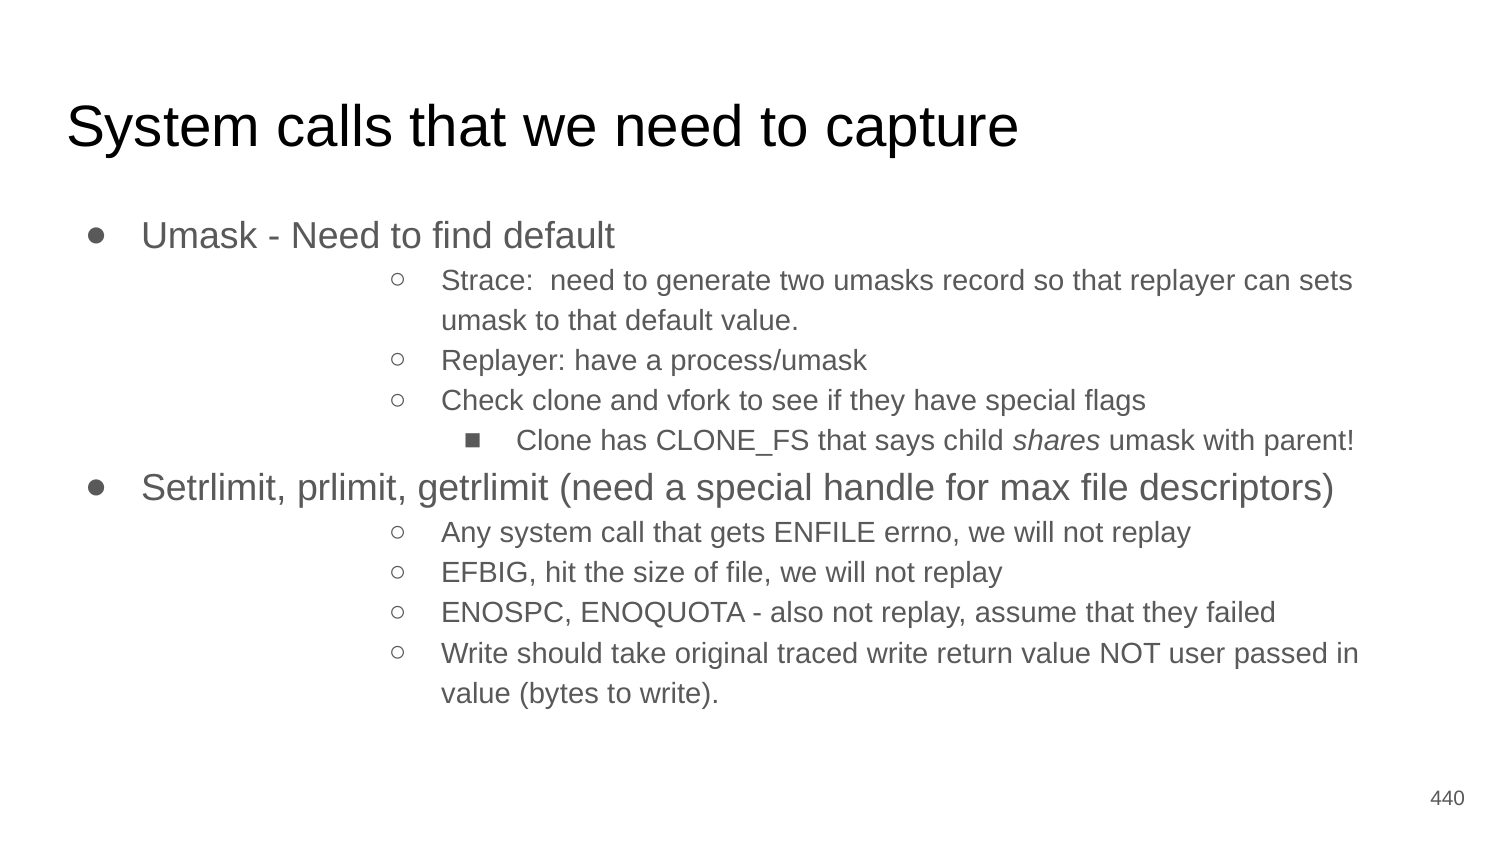

# System calls that we need to capture
Umask - Need to find default
Strace:  need to generate two umasks record so that replayer can sets umask to that default value.
Replayer: have a process/umask
Check clone and vfork to see if they have special flags
Clone has CLONE_FS that says child shares umask with parent!
Setrlimit, prlimit, getrlimit (need a special handle for max file descriptors)
Any system call that gets ENFILE errno, we will not replay
EFBIG, hit the size of file, we will not replay
ENOSPC, ENOQUOTA - also not replay, assume that they failed
Write should take original traced write return value NOT user passed in value (bytes to write).
440